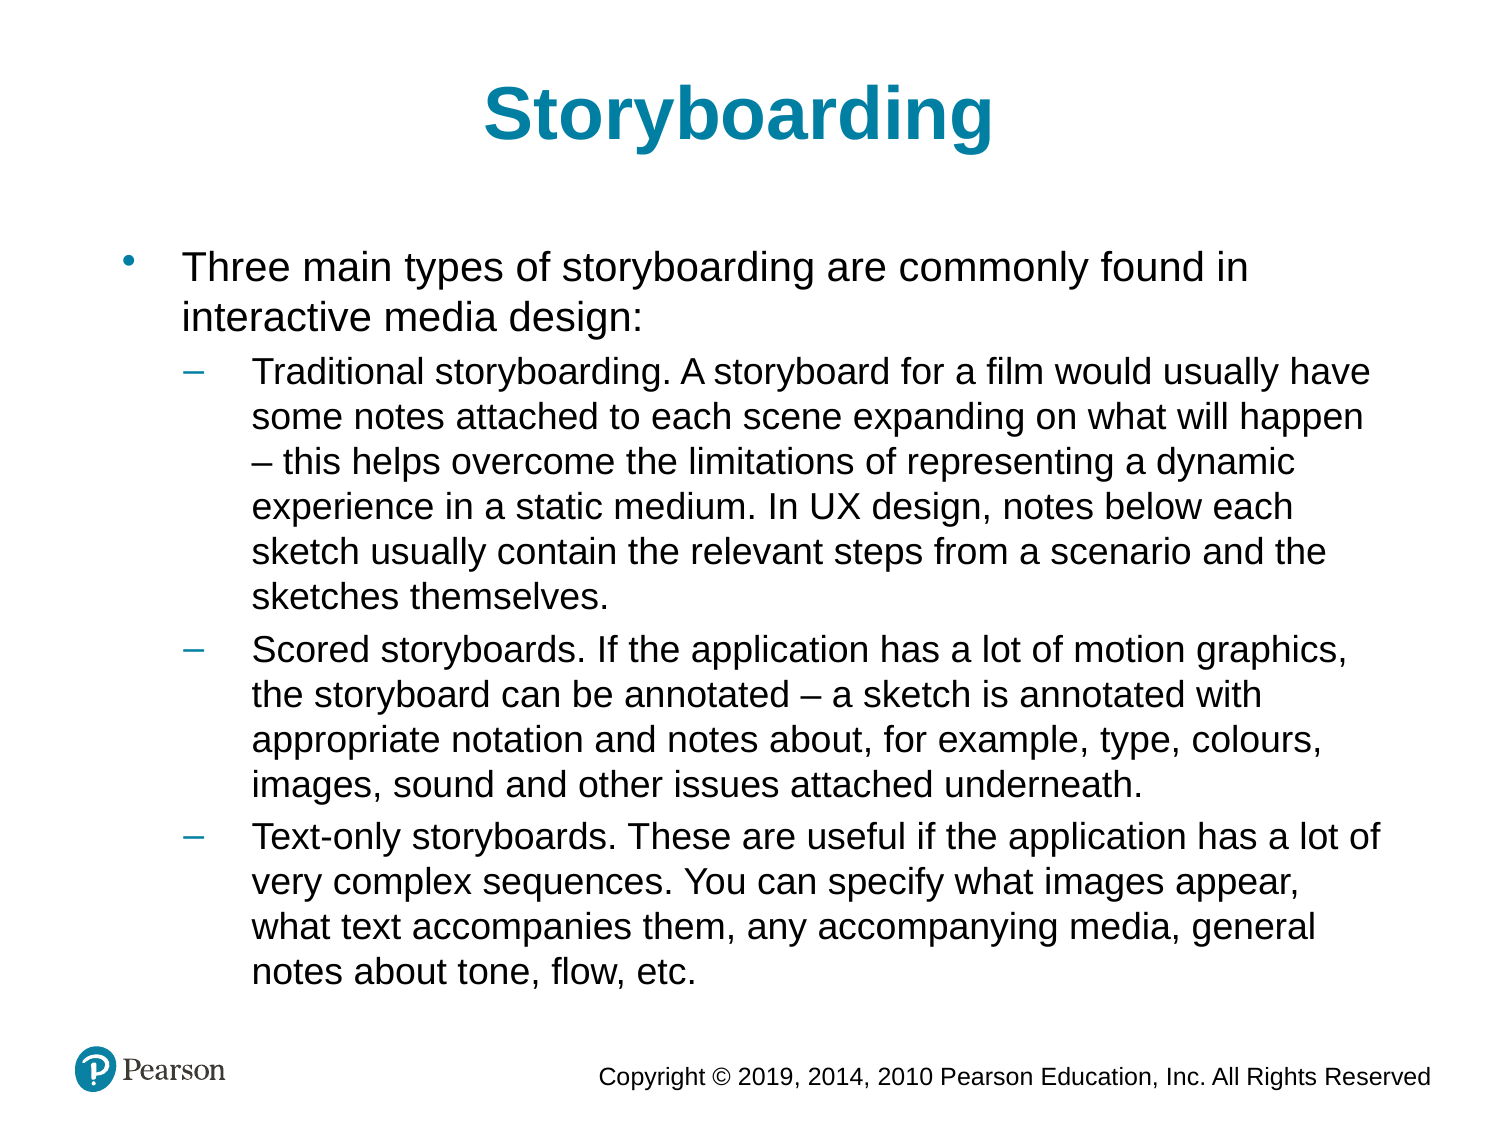

Storyboarding
Three main types of storyboarding are commonly found in interactive media design:
Traditional storyboarding. A storyboard for a film would usually have some notes attached to each scene expanding on what will happen – this helps overcome the limitations of representing a dynamic experience in a static medium. In UX design, notes below each sketch usually contain the relevant steps from a scenario and the sketches themselves.
Scored storyboards. If the application has a lot of motion graphics, the storyboard can be annotated – a sketch is annotated with appropriate notation and notes about, for example, type, colours, images, sound and other issues attached underneath.
Text-only storyboards. These are useful if the application has a lot of very complex sequences. You can specify what images appear, what text accompanies them, any accompanying media, general notes about tone, flow, etc.